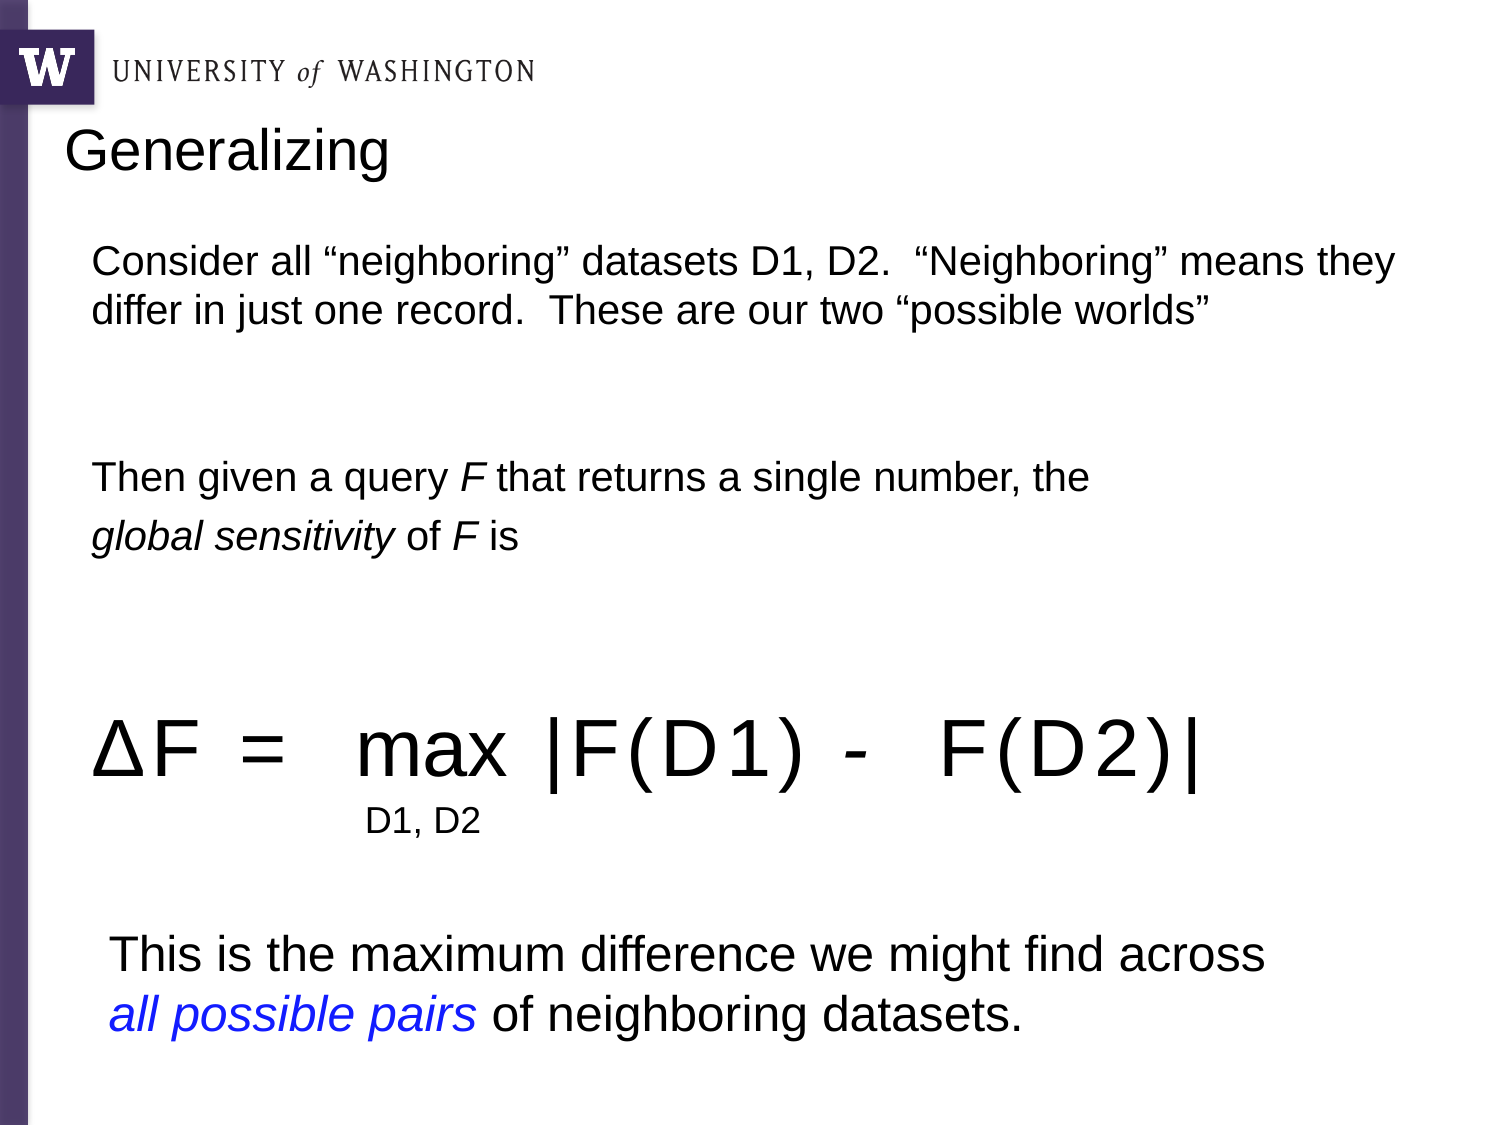

# Generalizing
Consider all “neighboring” datasets D1, D2.  “Neighboring” means they differ in just one record.  These are our two “possible worlds”

Then given a query F that returns a single number, the global sensitivity of F is
ΔF =	max	|F(D1) -           F(D2)|
D1, D2
This is the maximum difference we might find across
all possible pairs of neighboring datasets.